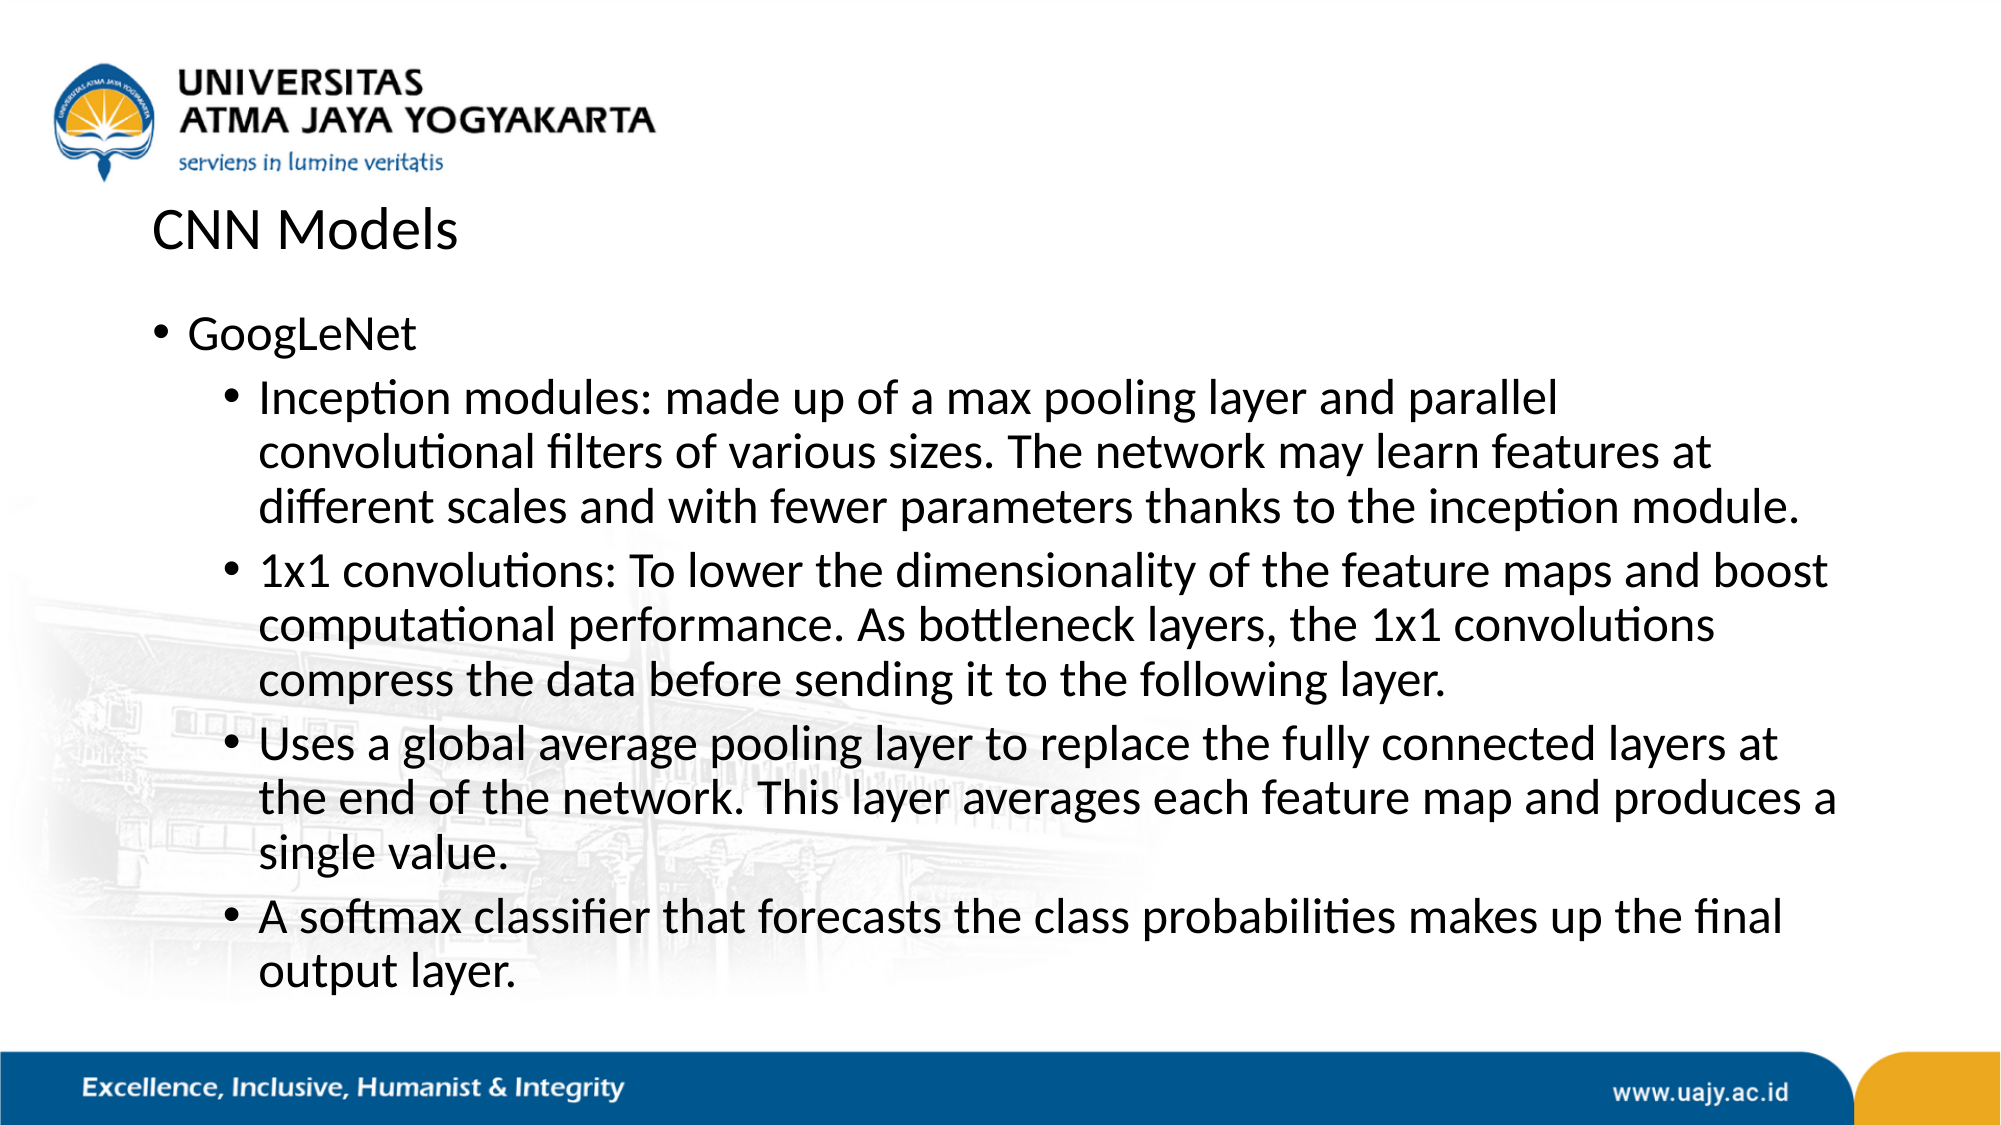

# CNN Models
GoogLeNet
Inception modules: made up of a max pooling layer and parallel convolutional filters of various sizes. The network may learn features at different scales and with fewer parameters thanks to the inception module.
1x1 convolutions: To lower the dimensionality of the feature maps and boost computational performance. As bottleneck layers, the 1x1 convolutions compress the data before sending it to the following layer.
Uses a global average pooling layer to replace the fully connected layers at the end of the network. This layer averages each feature map and produces a single value.
A softmax classifier that forecasts the class probabilities makes up the final output layer.